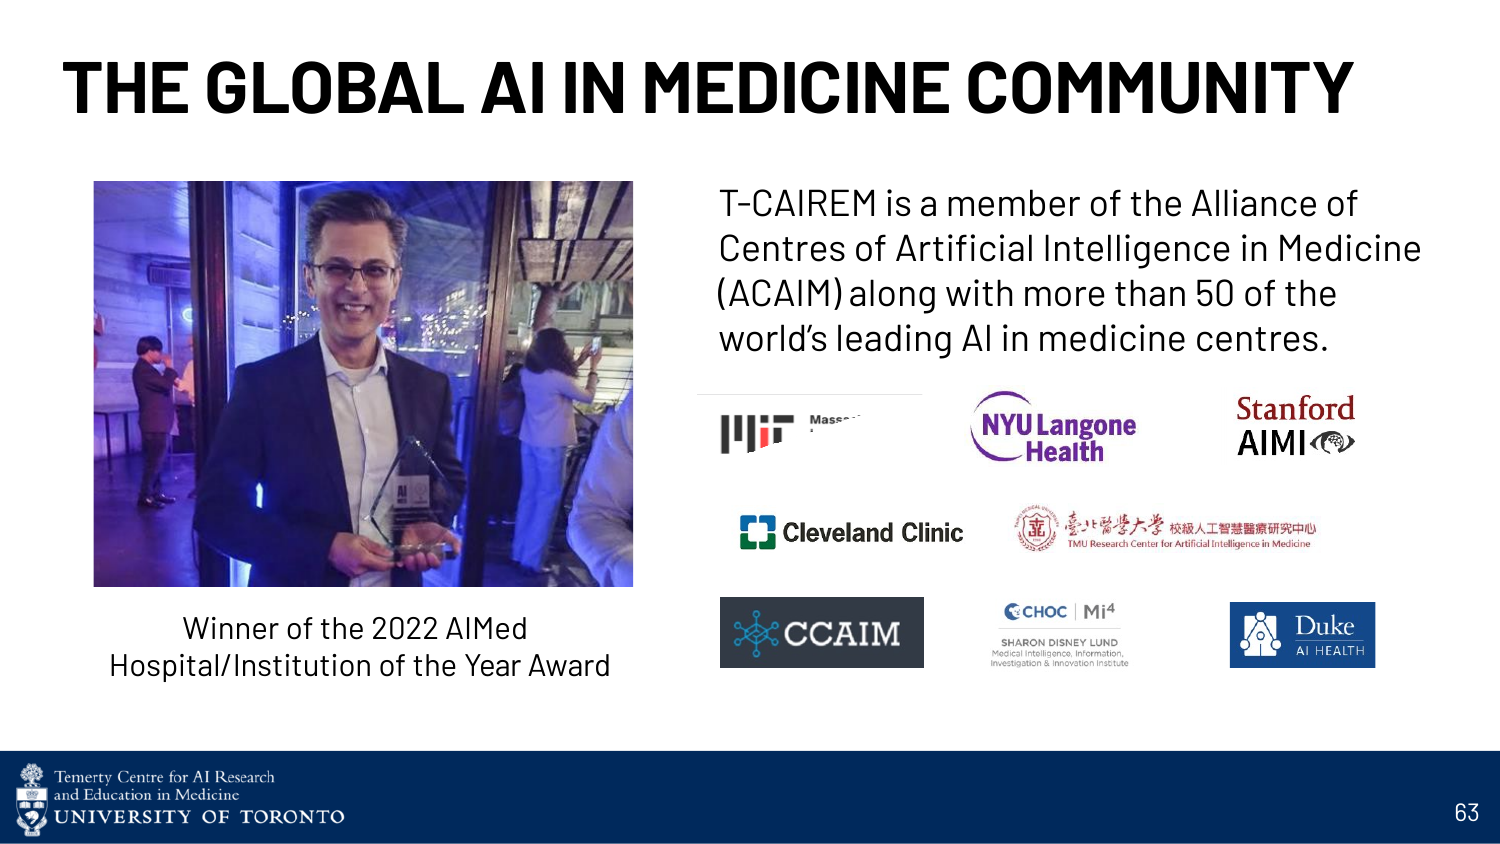

# THE GLOBAL AI IN MEDICINE COMMUNITY
T-CAIREM is a member of the Alliance of  Centres of Artificial Intelligence in Medicine  (ACAIM) along with more than 50 of the  world’s leading AI in medicine centres.

Winner of the 2022 AIMed  Hospital/Institution of the Year Award
63